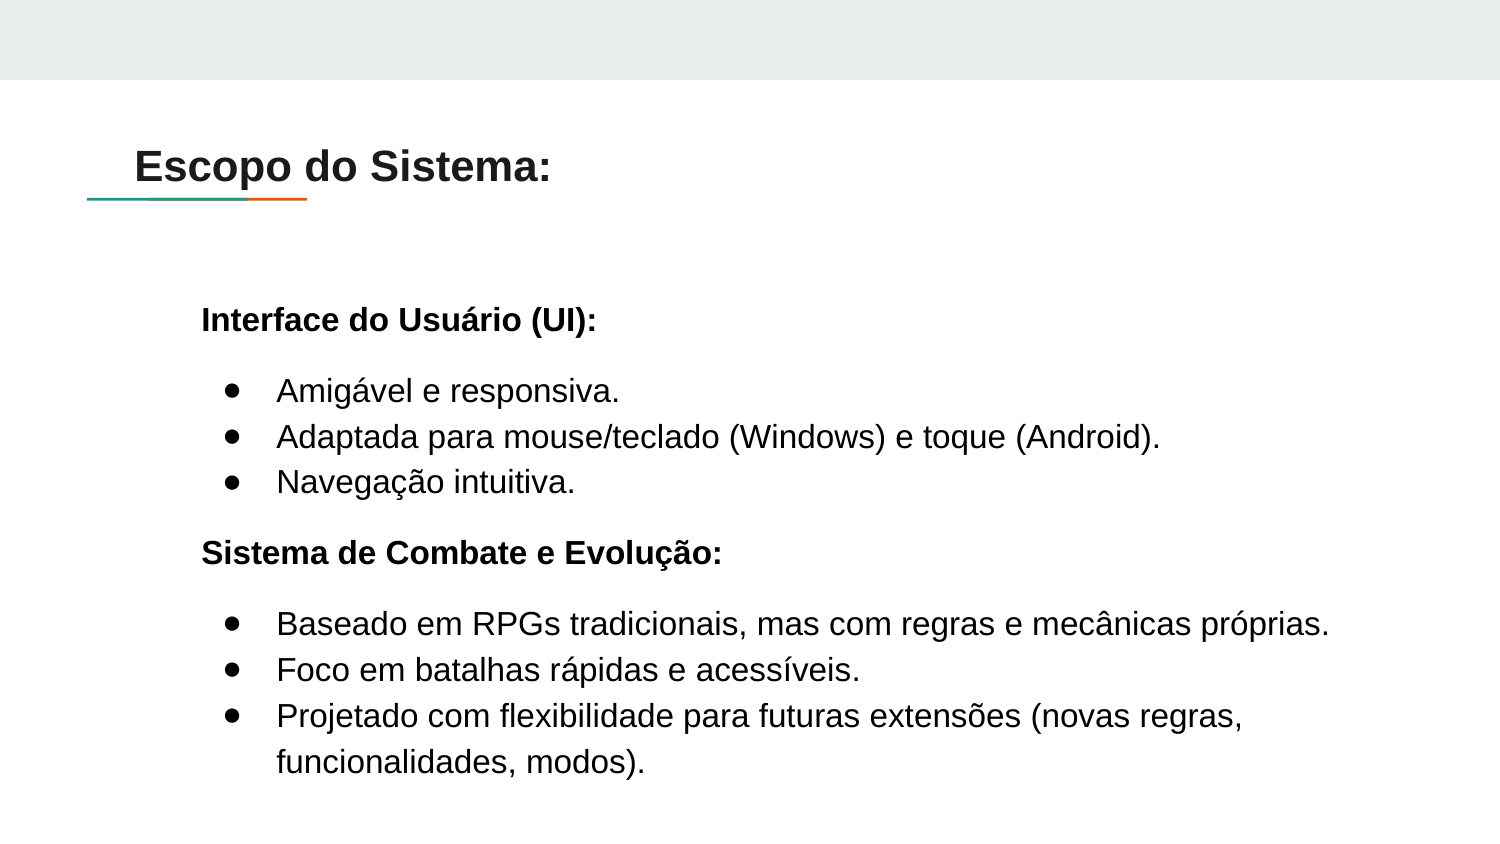

# Escopo do Sistema:
Interface do Usuário (UI):
Amigável e responsiva.
Adaptada para mouse/teclado (Windows) e toque (Android).
Navegação intuitiva.
Sistema de Combate e Evolução:
Baseado em RPGs tradicionais, mas com regras e mecânicas próprias.
Foco em batalhas rápidas e acessíveis.
Projetado com flexibilidade para futuras extensões (novas regras, funcionalidades, modos).